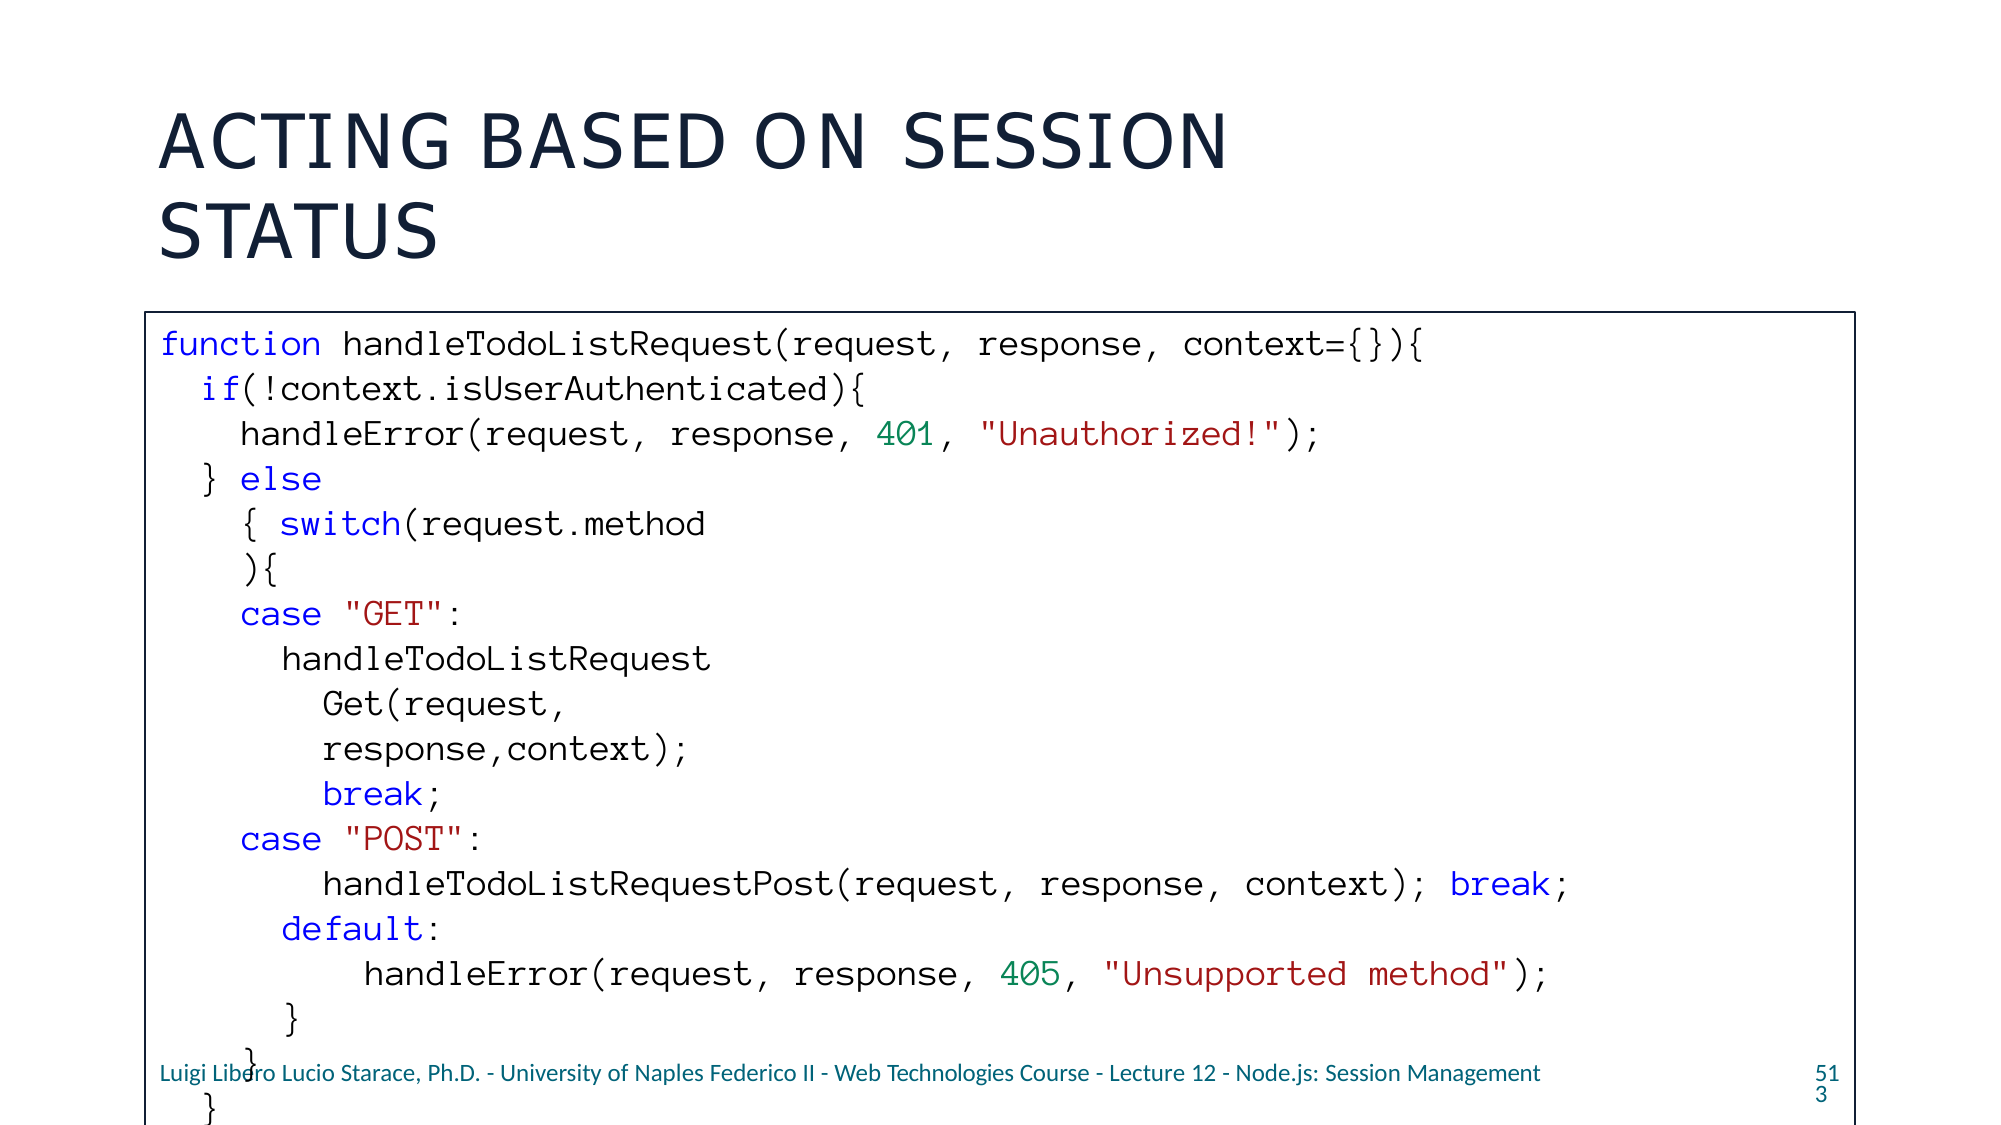

# ACTING BASED ON SESSION STATUS
function handleTodoListRequest(request, response, context={}){
if(!context.isUserAuthenticated){
handleError(request, response, 401, "Unauthorized!");
} else { switch(request.method){
case "GET":
handleTodoListRequestGet(request, response,context); break;
case "POST":
handleTodoListRequestPost(request, response, context); break; default:
handleError(request, response, 405, "Unsupported method");
}
}
}
Luigi Libero Lucio Starace, Ph.D. - University of Naples Federico II - Web Technologies Course - Lecture 12 - Node.js: Session Management
513